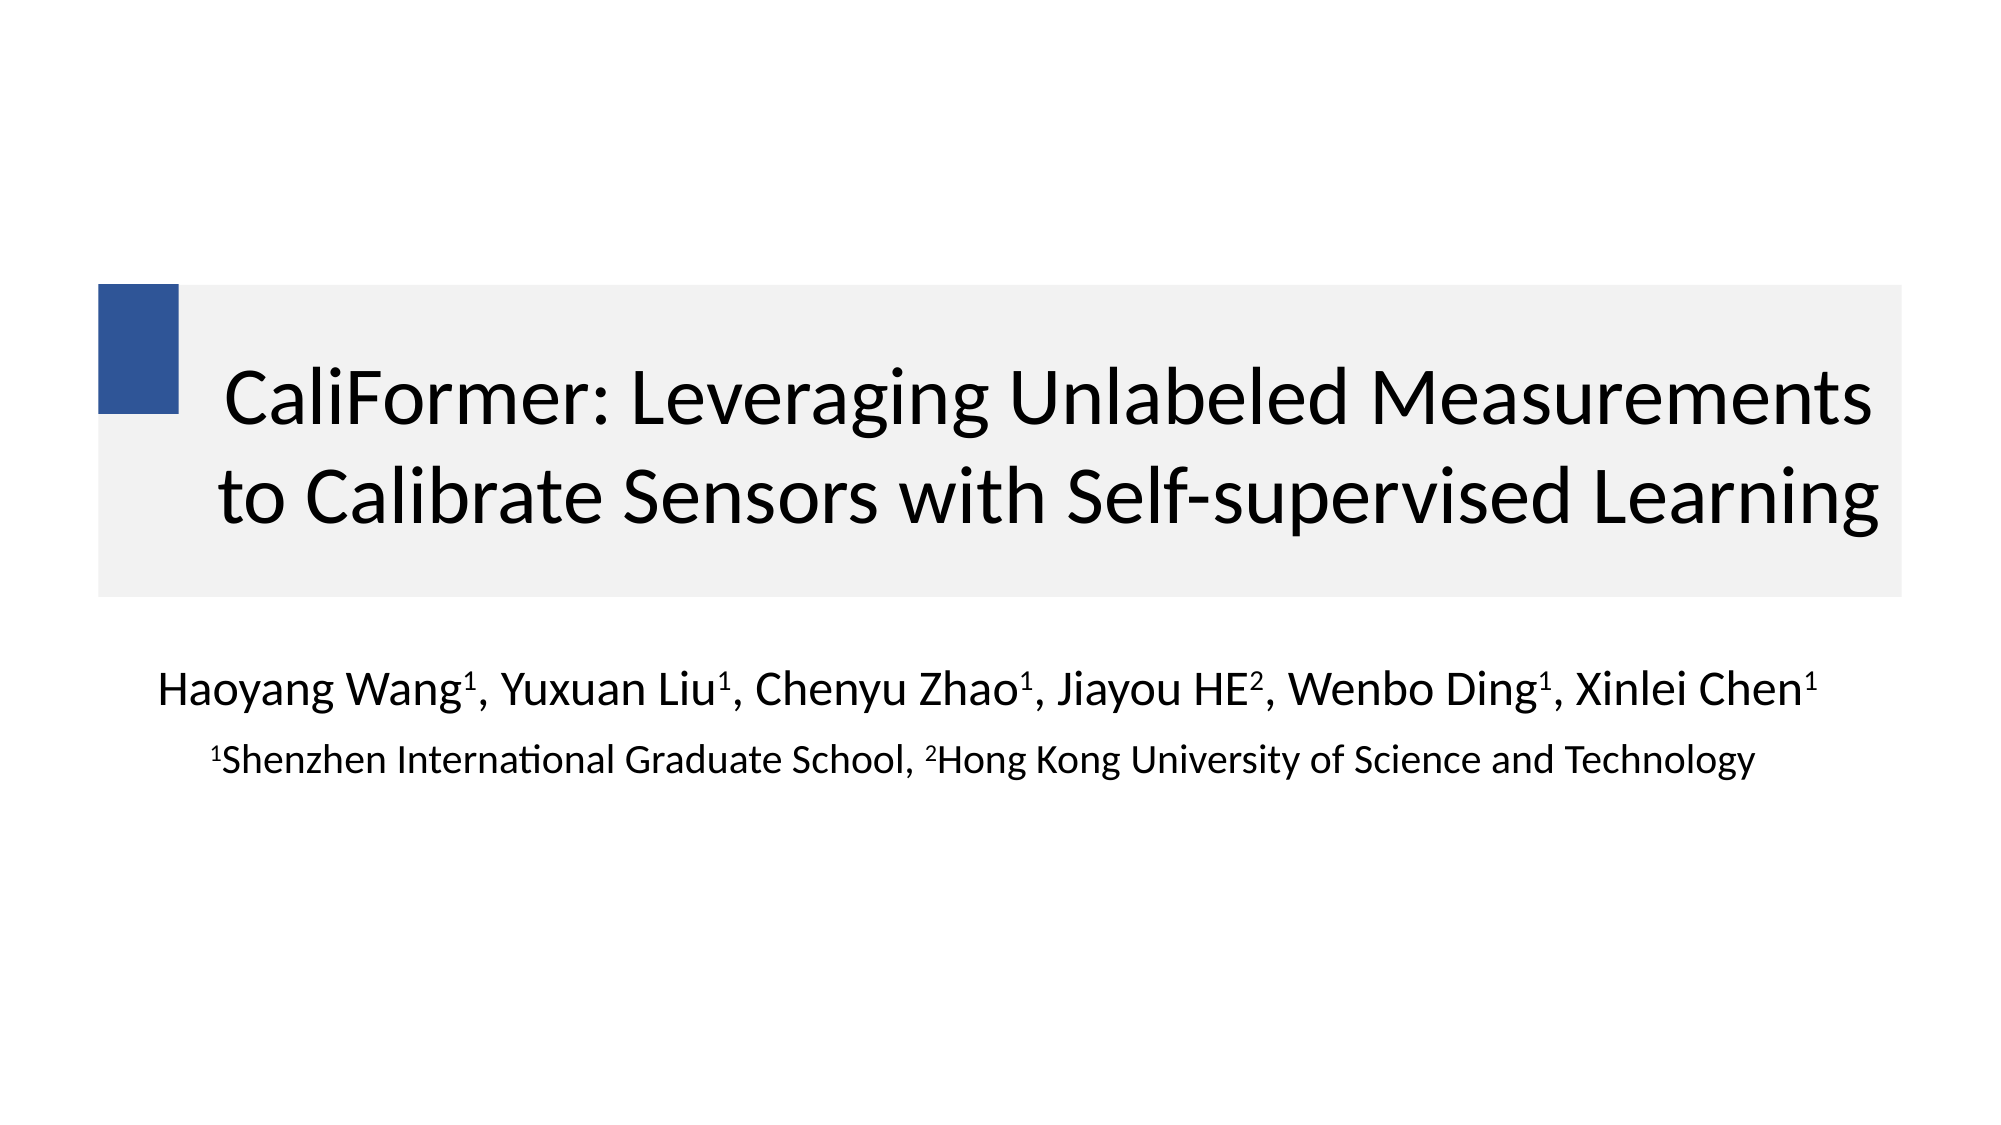

# CaliFormer: Leveraging Unlabeled Measurements to Calibrate Sensors with Self-supervised Learning
Haoyang Wang1, Yuxuan Liu1, Chenyu Zhao1, Jiayou HE2, Wenbo Ding1, Xinlei Chen1
1Shenzhen International Graduate School, 2Hong Kong University of Science and Technology